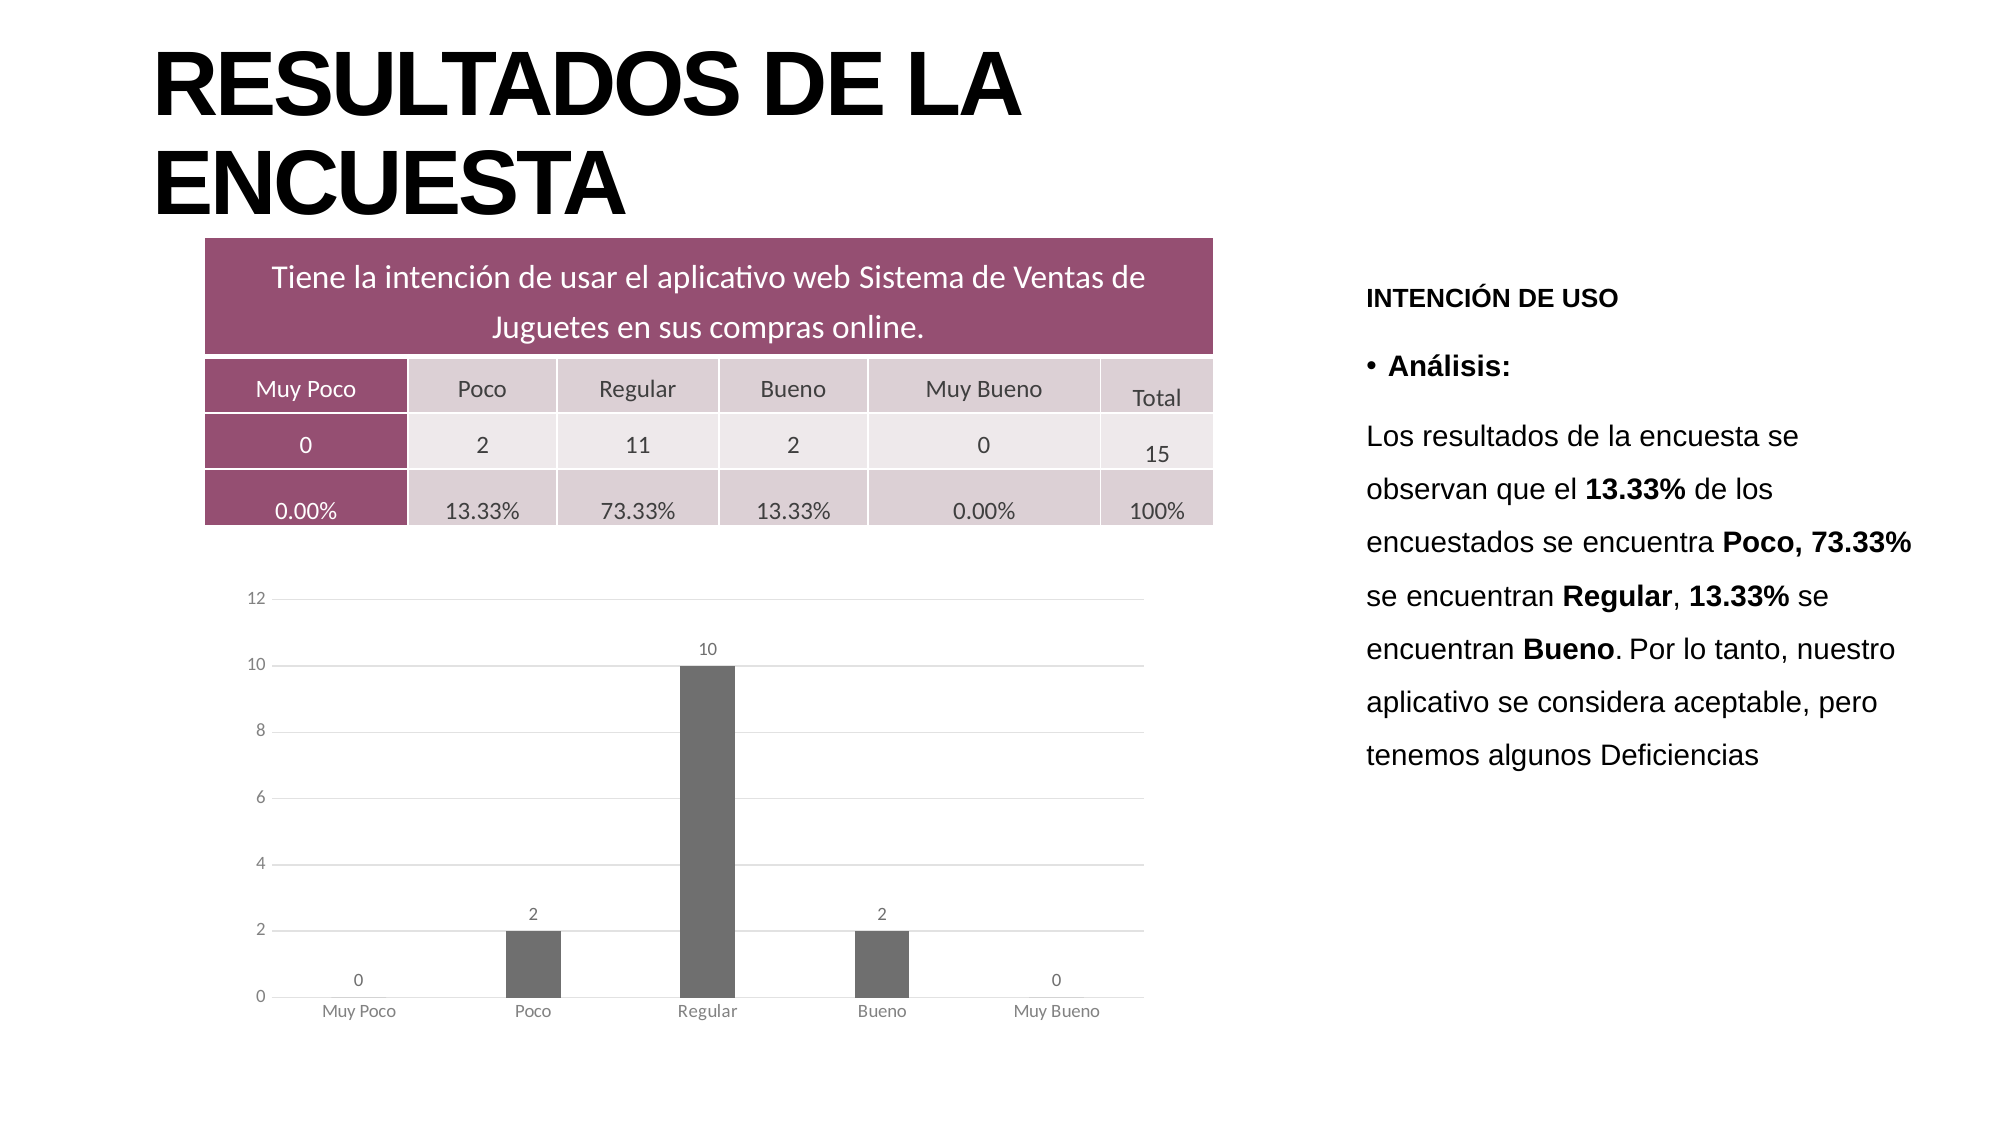

# RESULTADOS DE LA ENCUESTA
| Tiene la intención de usar el aplicativo web Sistema de Ventas de Juguetes en sus compras online. |  |  |  |  |  |
| --- | --- | --- | --- | --- | --- |
| Muy Poco | Poco | Regular | Bueno | Muy Bueno | Total |
| 0 | 2 | 11 | 2 | 0 | 15 |
| 0.00% | 13.33% | 73.33% | 13.33% | 0.00% | 100% |
INTENCIÓN DE USO
Análisis:
Los resultados de la encuesta se observan que el 13.33% de los encuestados se encuentra Poco, 73.33% se encuentran Regular, 13.33% se encuentran Bueno. Por lo tanto, nuestro aplicativo se considera aceptable, pero tenemos algunos Deficiencias

### Chart

| Category | Tiene la intención de usar el aplicativo de cálculo de préstamo bancario y dejar de consultar por métodos. |
|---|---|
| Muy Poco | 0.0 |
| Poco | 2.0 |
| Regular | 10.0 |
| Bueno | 2.0 |
| Muy Bueno | 0.0 |